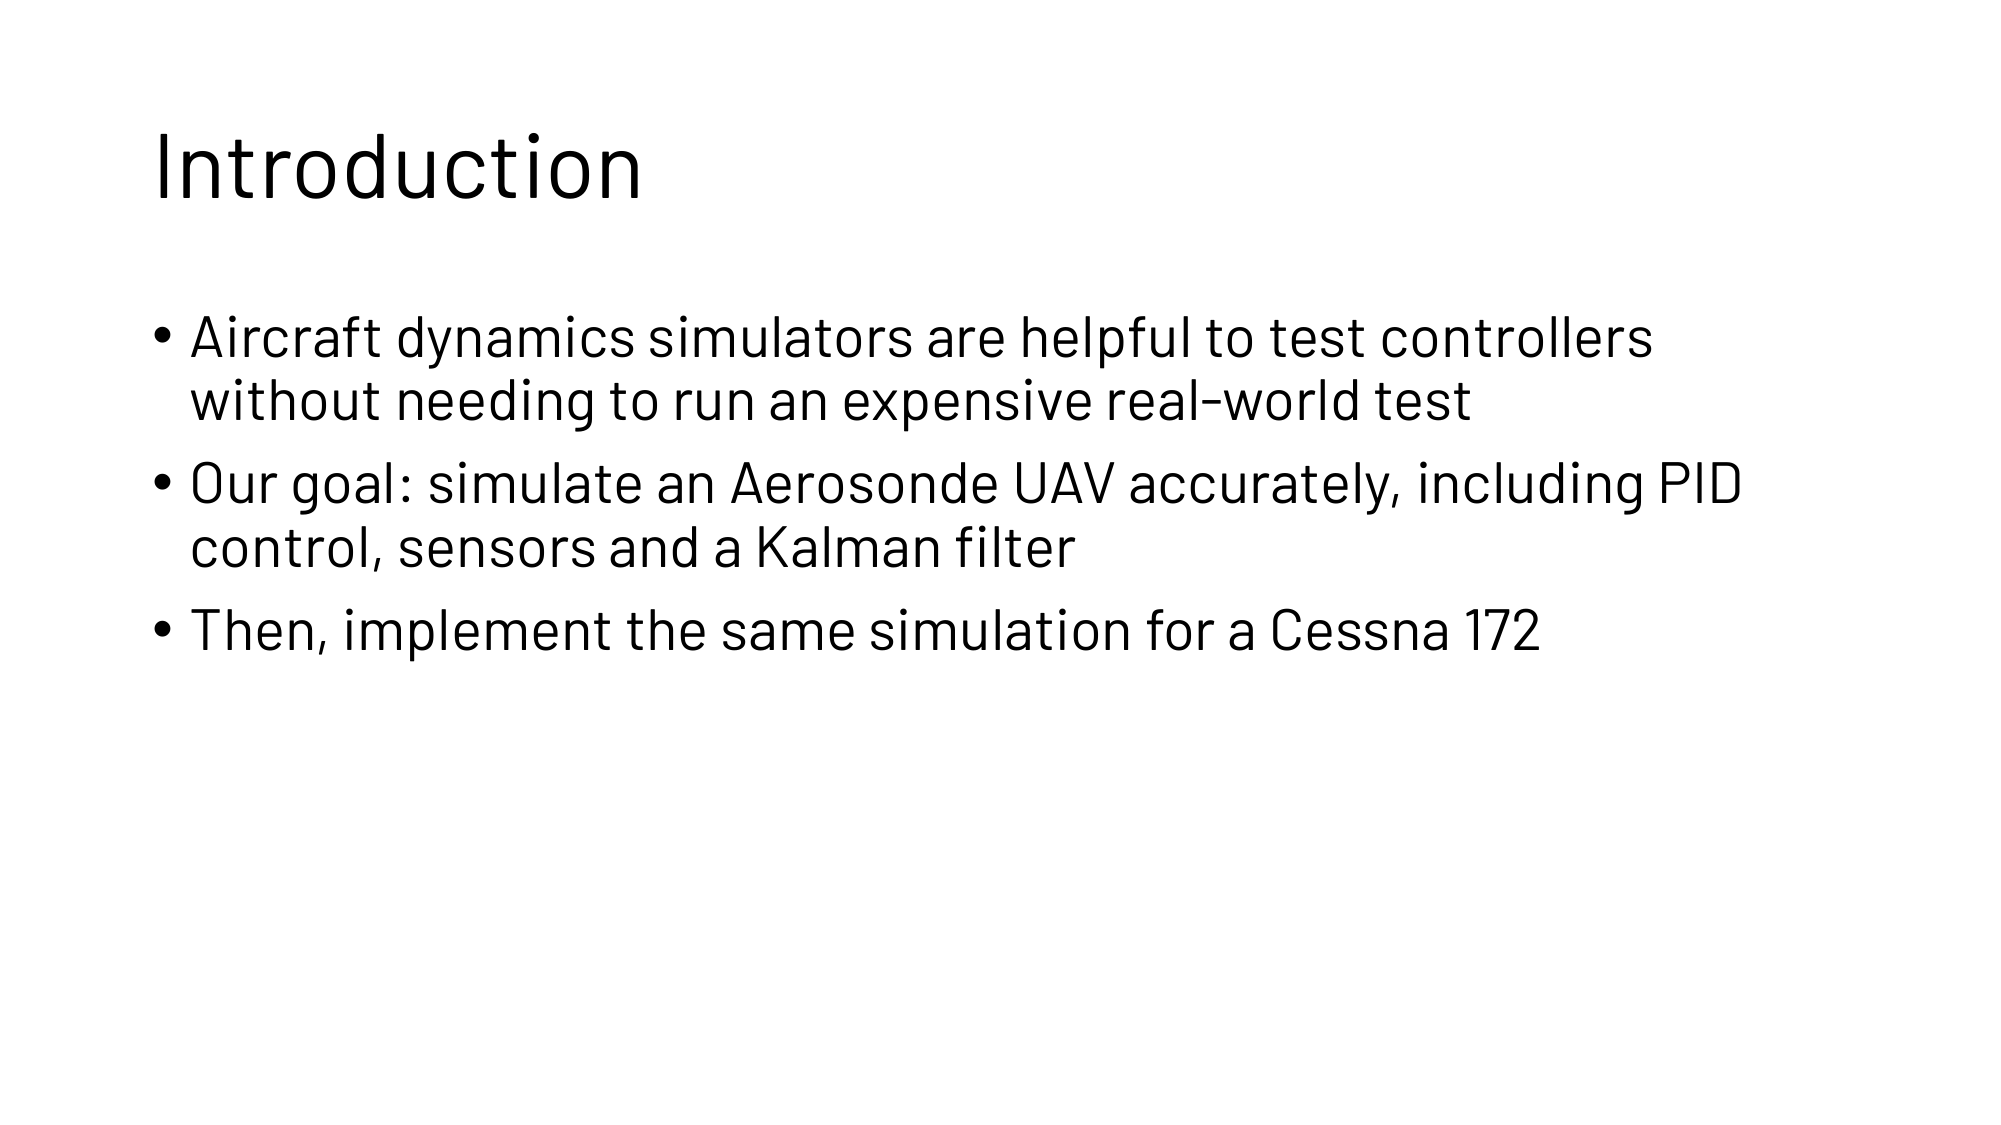

# Introduction
Aircraft dynamics simulators are helpful to test controllers without needing to run an expensive real-world test
Our goal: simulate an Aerosonde UAV accurately, including PID control, sensors and a Kalman filter
Then, implement the same simulation for a Cessna 172